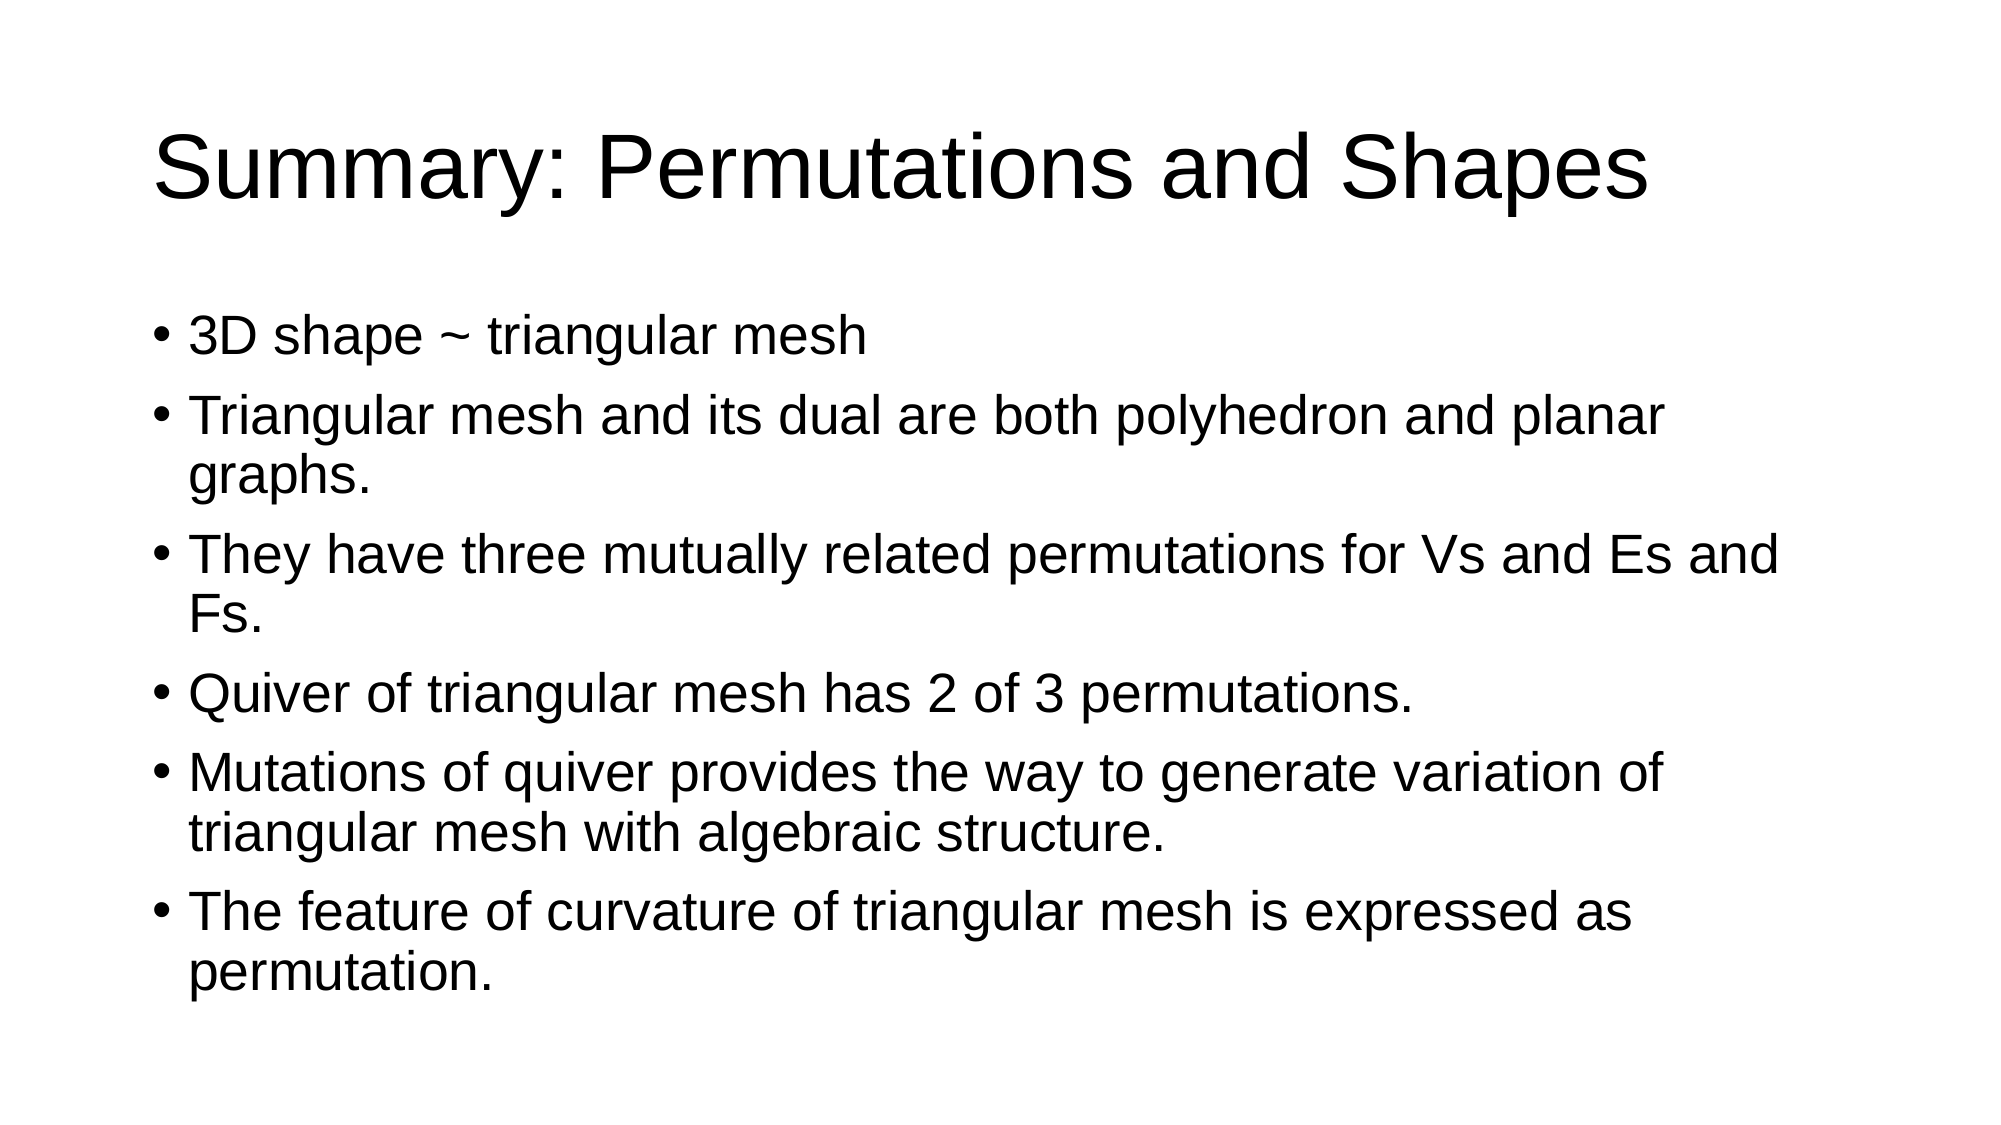

# Summary: Permutations and Shapes
3D shape ~ triangular mesh
Triangular mesh and its dual are both polyhedron and planar graphs.
They have three mutually related permutations for Vs and Es and Fs.
Quiver of triangular mesh has 2 of 3 permutations.
Mutations of quiver provides the way to generate variation of triangular mesh with algebraic structure.
The feature of curvature of triangular mesh is expressed as permutation.